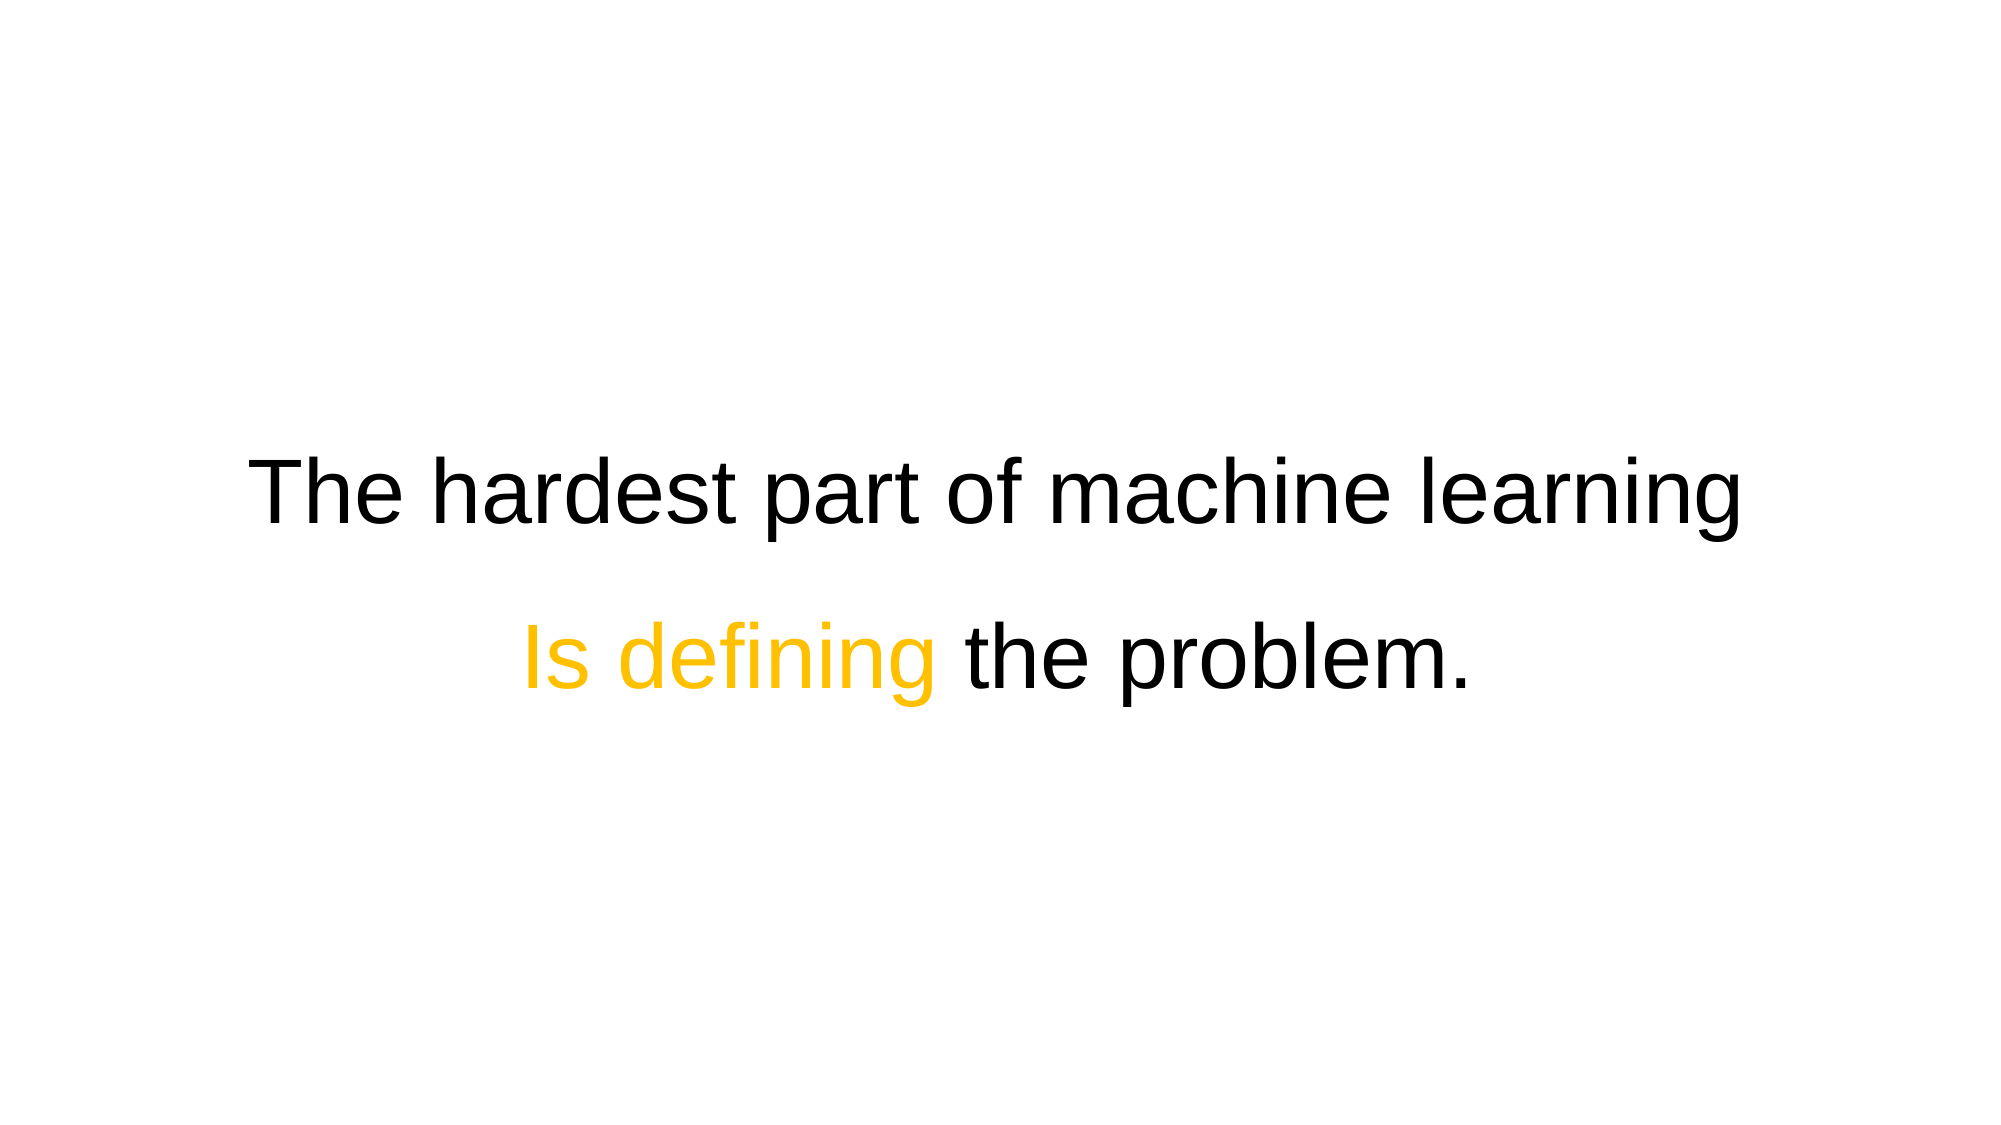

The hardest part of machine learning
Is defining the problem.